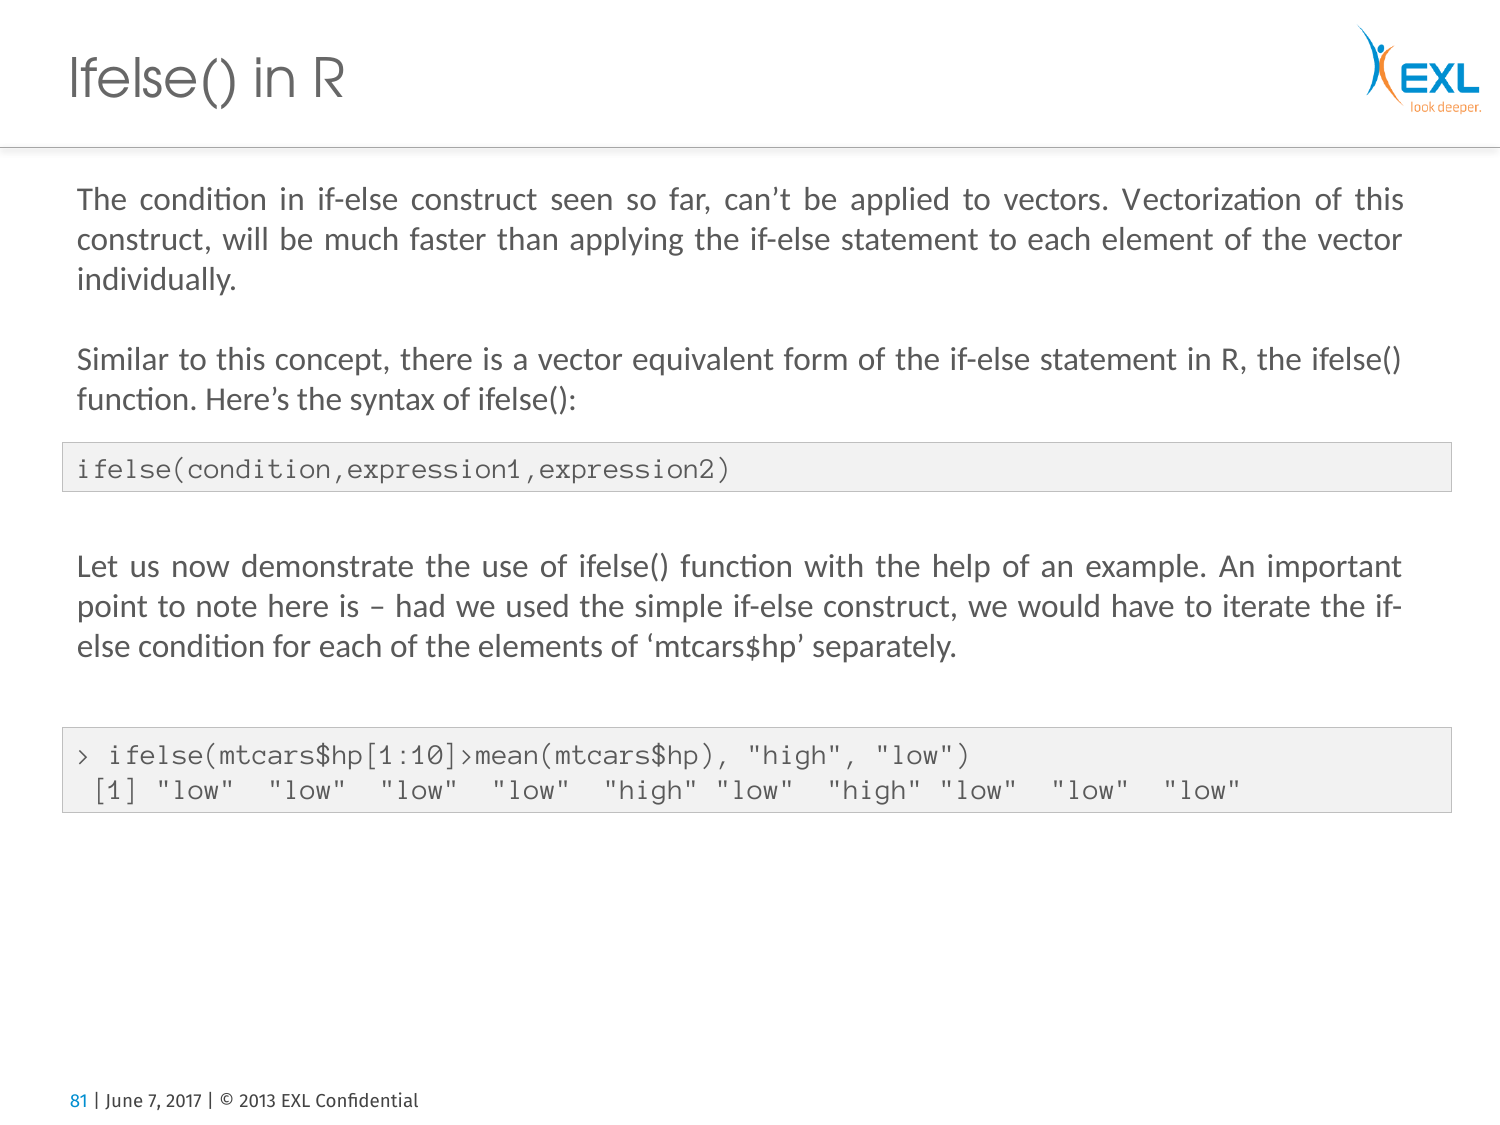

# Ifelse() in R
The condition in if-else construct seen so far, can’t be applied to vectors. Vectorization of this construct, will be much faster than applying the if-else statement to each element of the vector individually.

Similar to this concept, there is a vector equivalent form of the if-else statement in R, the ifelse() function. Here’s the syntax of ifelse():
ifelse(condition,expression1,expression2)
Let us now demonstrate the use of ifelse() function with the help of an example. An important point to note here is – had we used the simple if-else construct, we would have to iterate the if-else condition for each of the elements of ‘mtcars$hp’ separately.
> ifelse(mtcars$hp[1:10]>mean(mtcars$hp), "high", "low")
 [1] "low"  "low"  "low"  "low"  "high" "low"  "high" "low"  "low"  "low"